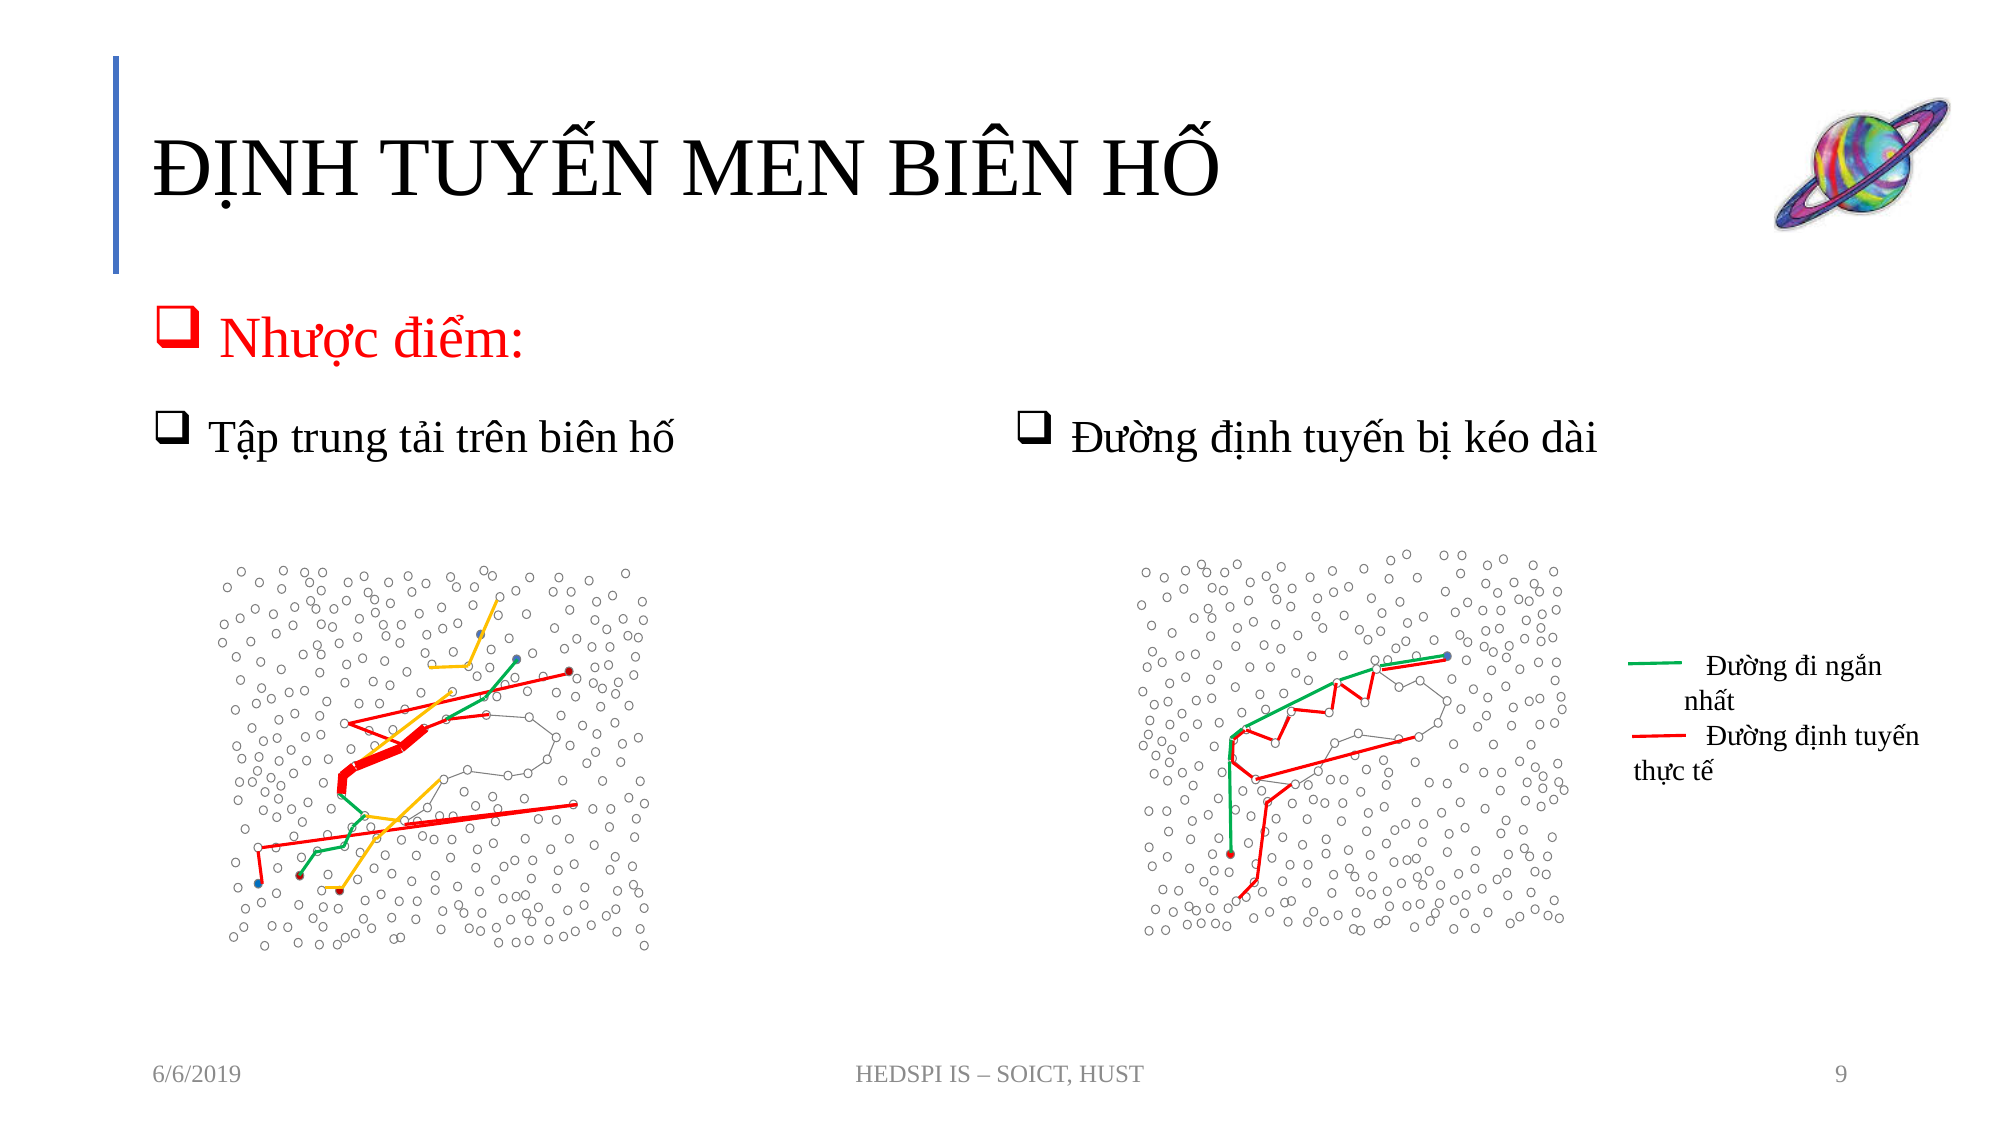

# ĐỊNH TUYẾN MEN BIÊN HỐ
 Nhược điểm:
Tập trung tải trên biên hố
Đường định tuyến bị kéo dài

          Đường đi ngắn               nhất
          Đường định tuyến thực tế

6/6/2019
HEDSPI IS – SOICT, HUST
9